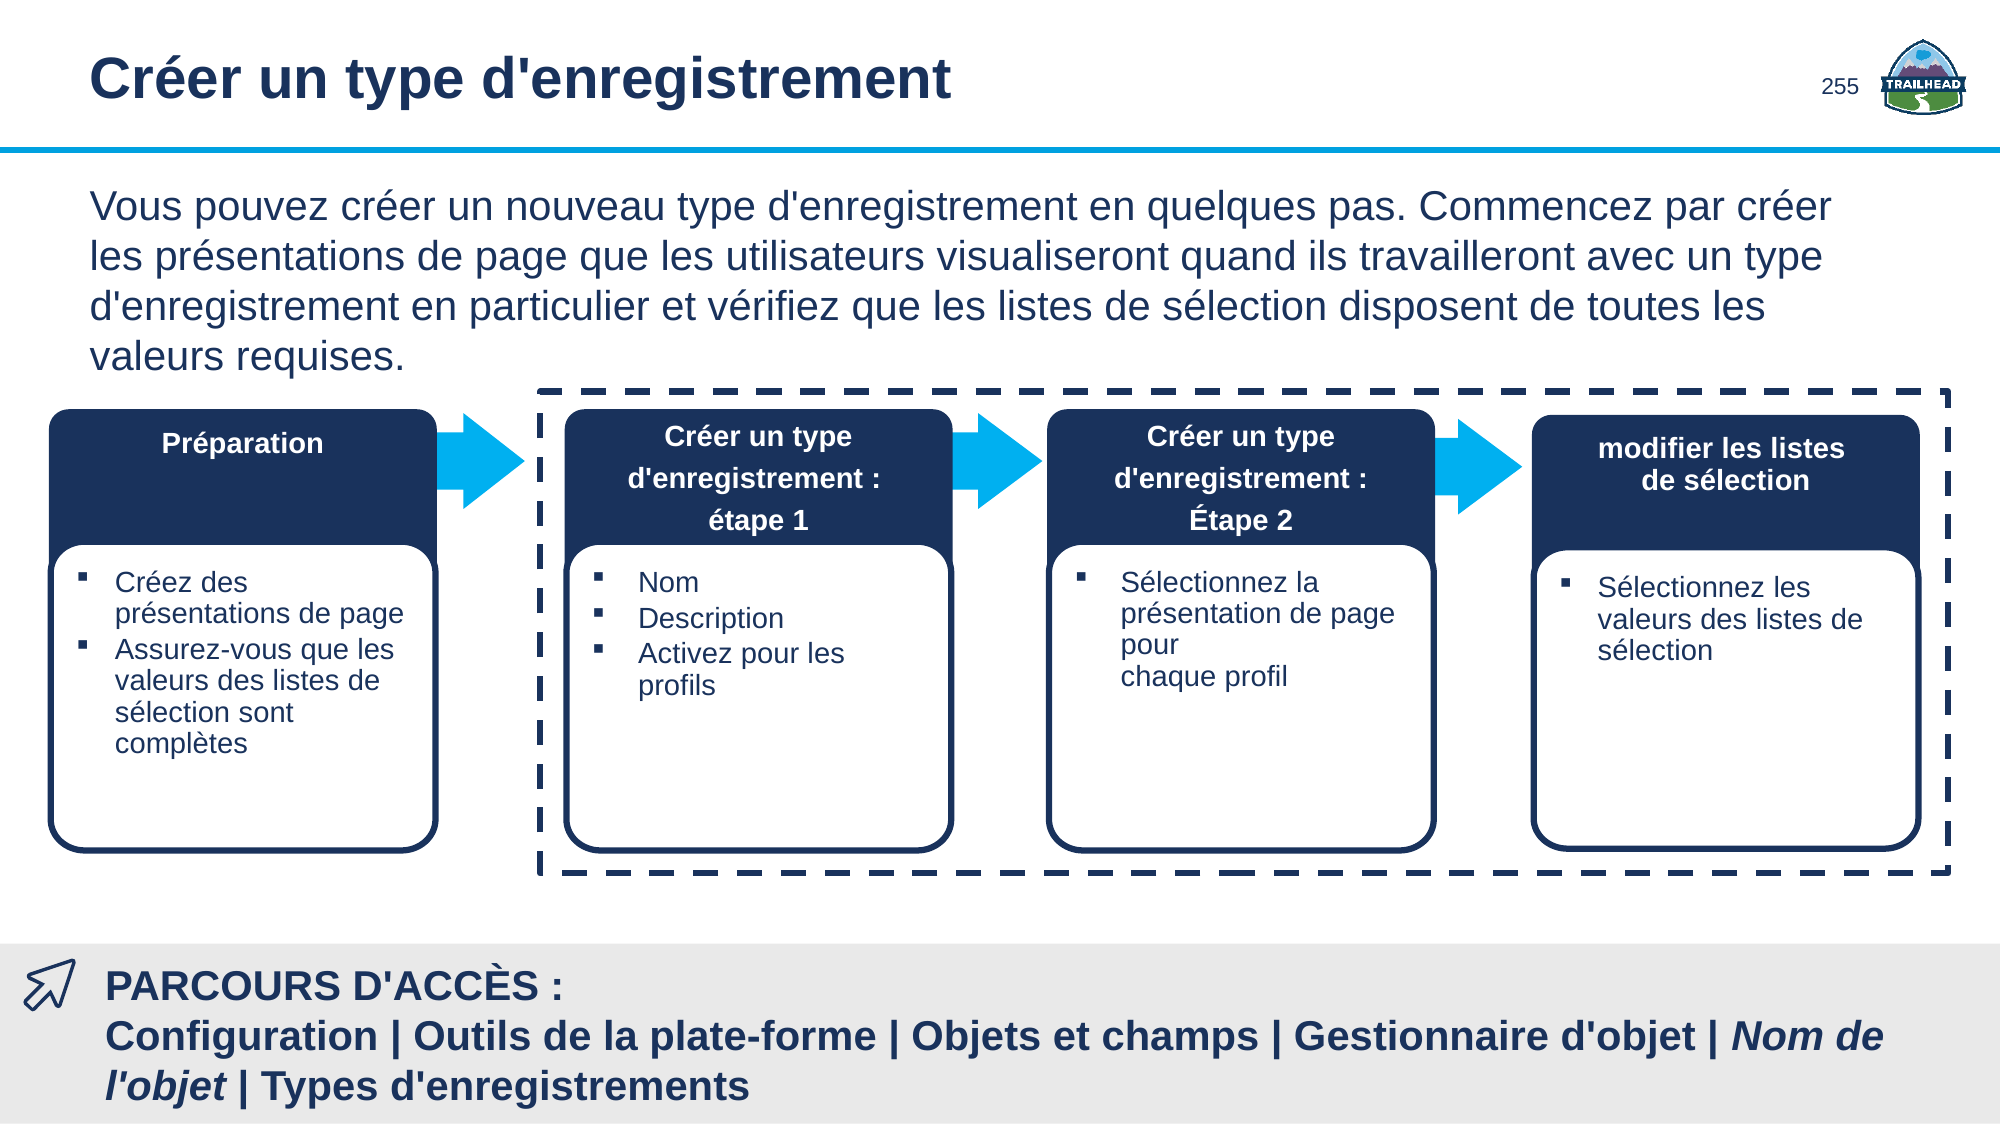

Créer un type d'enregistrement
255
Vous pouvez créer un nouveau type d'enregistrement en quelques pas. Commencez par créer les présentations de page que les utilisateurs visualiseront quand ils travailleront avec un type d'enregistrement en particulier et vérifiez que les listes de sélection disposent de toutes les valeurs requises.

Préparation
Créer un type d'enregistrement :
étape 1
Créer un type d'enregistrement : Étape 2

modifier les listes
de sélection

Créez des présentations de page
Assurez-vous que les valeurs des listes de sélection sont complètes
Nom
Description
Activez pour les profils
Sélectionnez la présentation de page pour
chaque profil
Sélectionnez les valeurs des listes de sélection
PARCOURS D'ACCÈS :
Configuration | Outils de la plate-forme | Objets et champs | Gestionnaire d'objet | Nom de l'objet | Types d'enregistrements